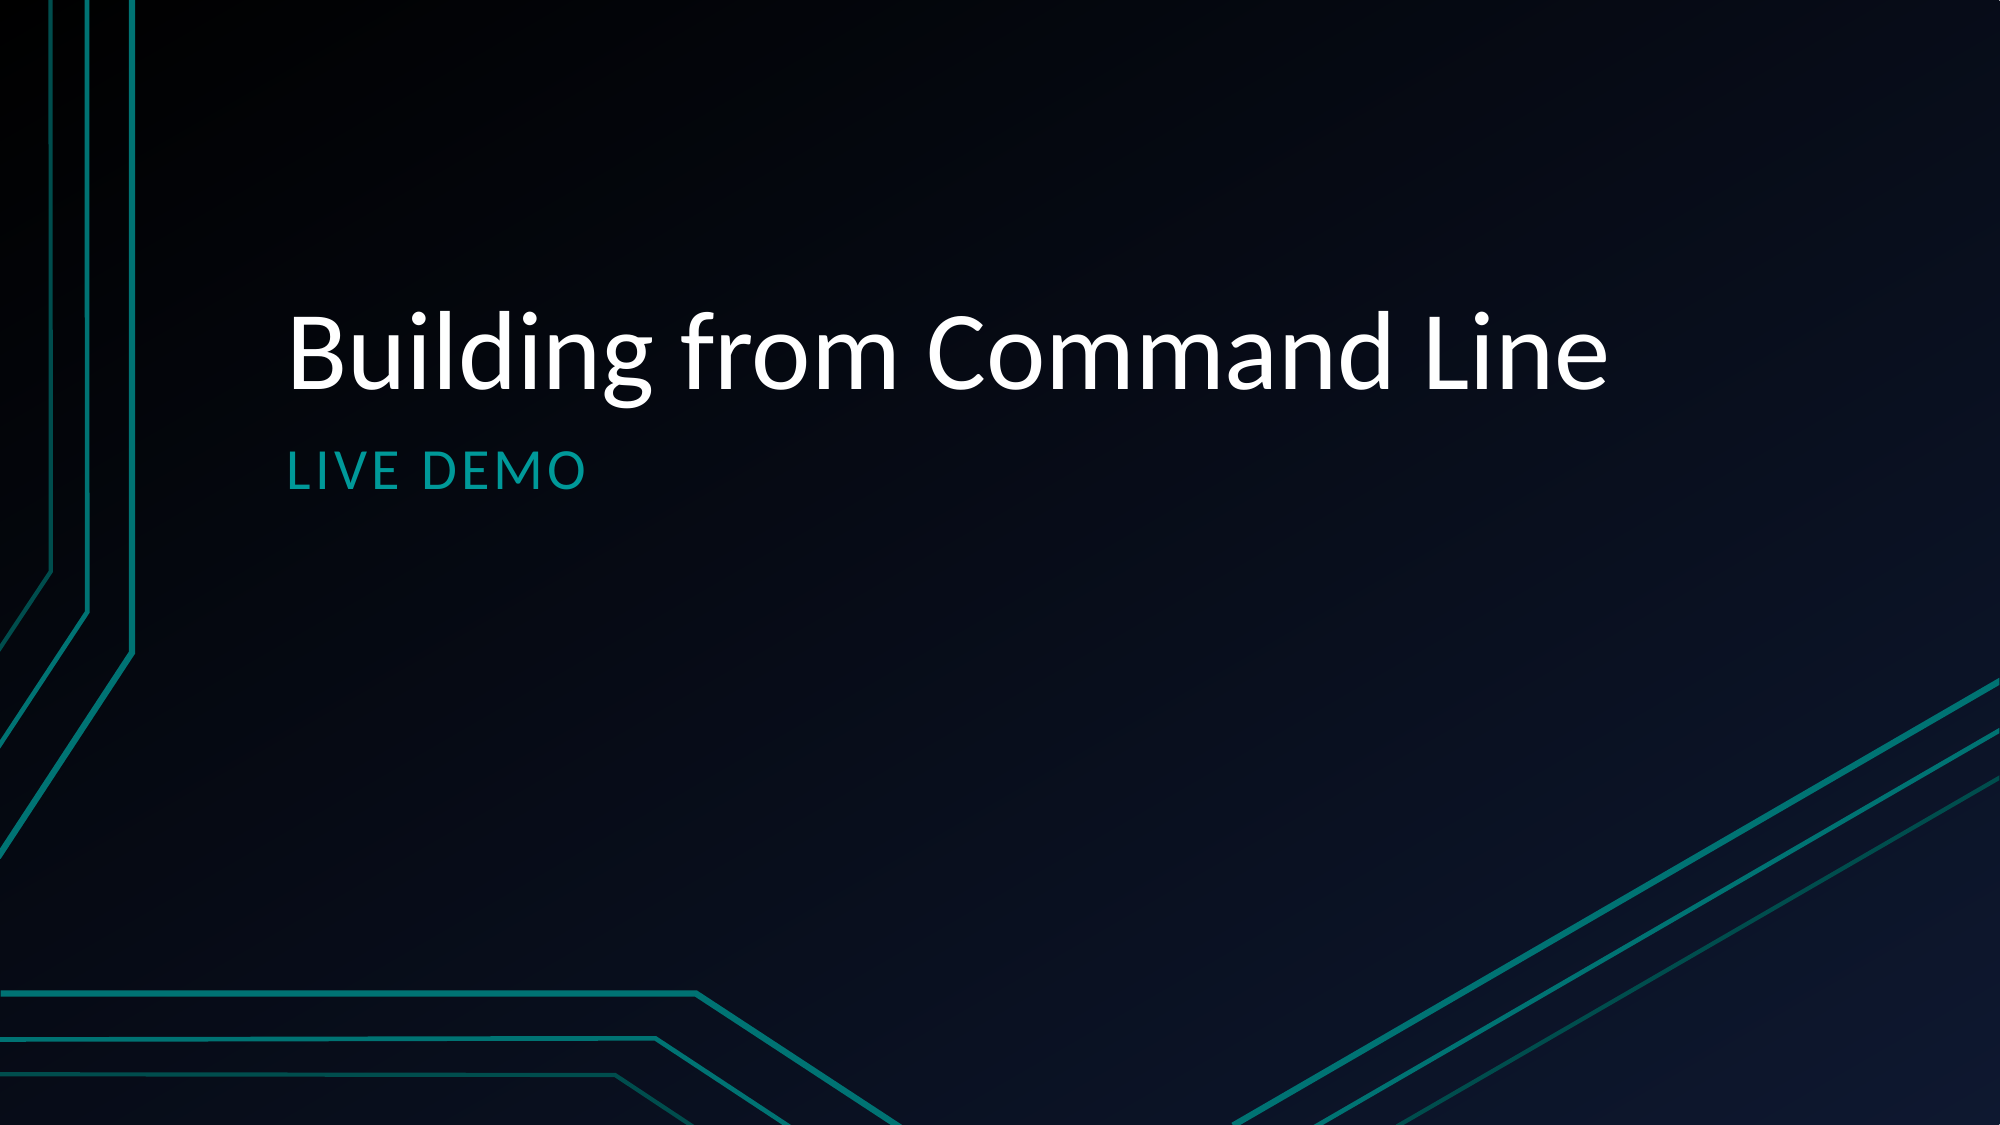

# Building from Command Line
Live Demo